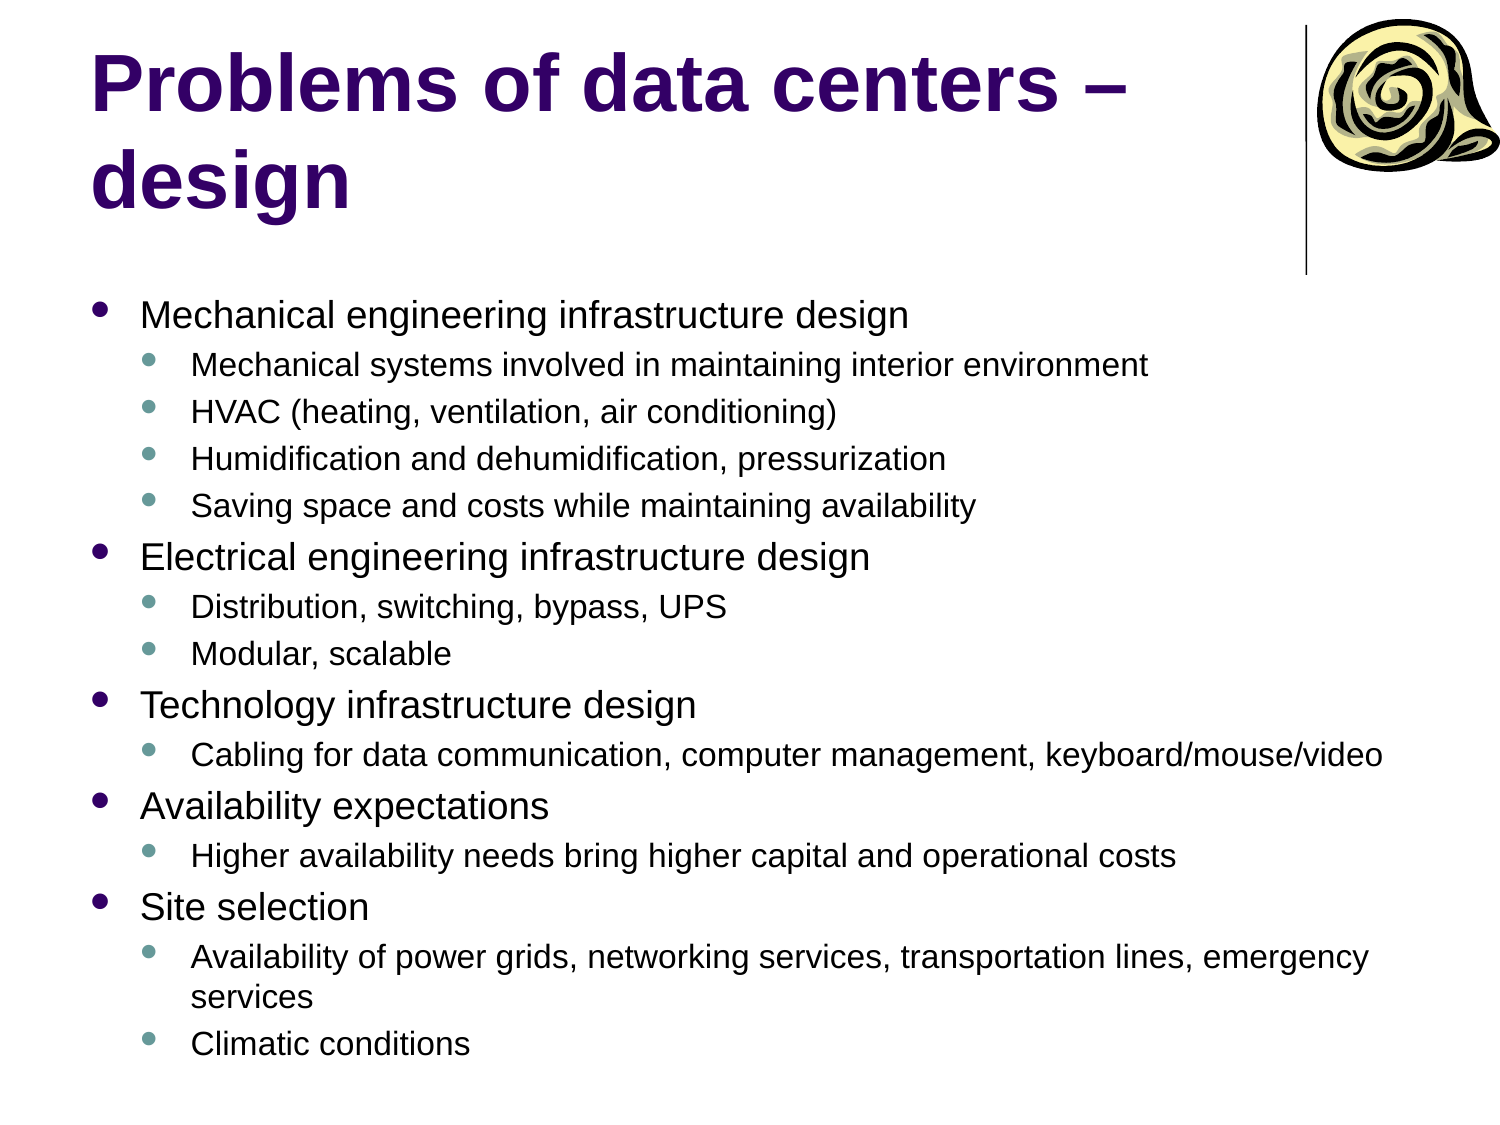

# Problems of data centers – design
Mechanical engineering infrastructure design
Mechanical systems involved in maintaining interior environment
HVAC (heating, ventilation, air conditioning)
Humidification and dehumidification, pressurization
Saving space and costs while maintaining availability
Electrical engineering infrastructure design
Distribution, switching, bypass, UPS
Modular, scalable
Technology infrastructure design
Cabling for data communication, computer management, keyboard/mouse/video
Availability expectations
Higher availability needs bring higher capital and operational costs
Site selection
Availability of power grids, networking services, transportation lines, emergency services
Climatic conditions